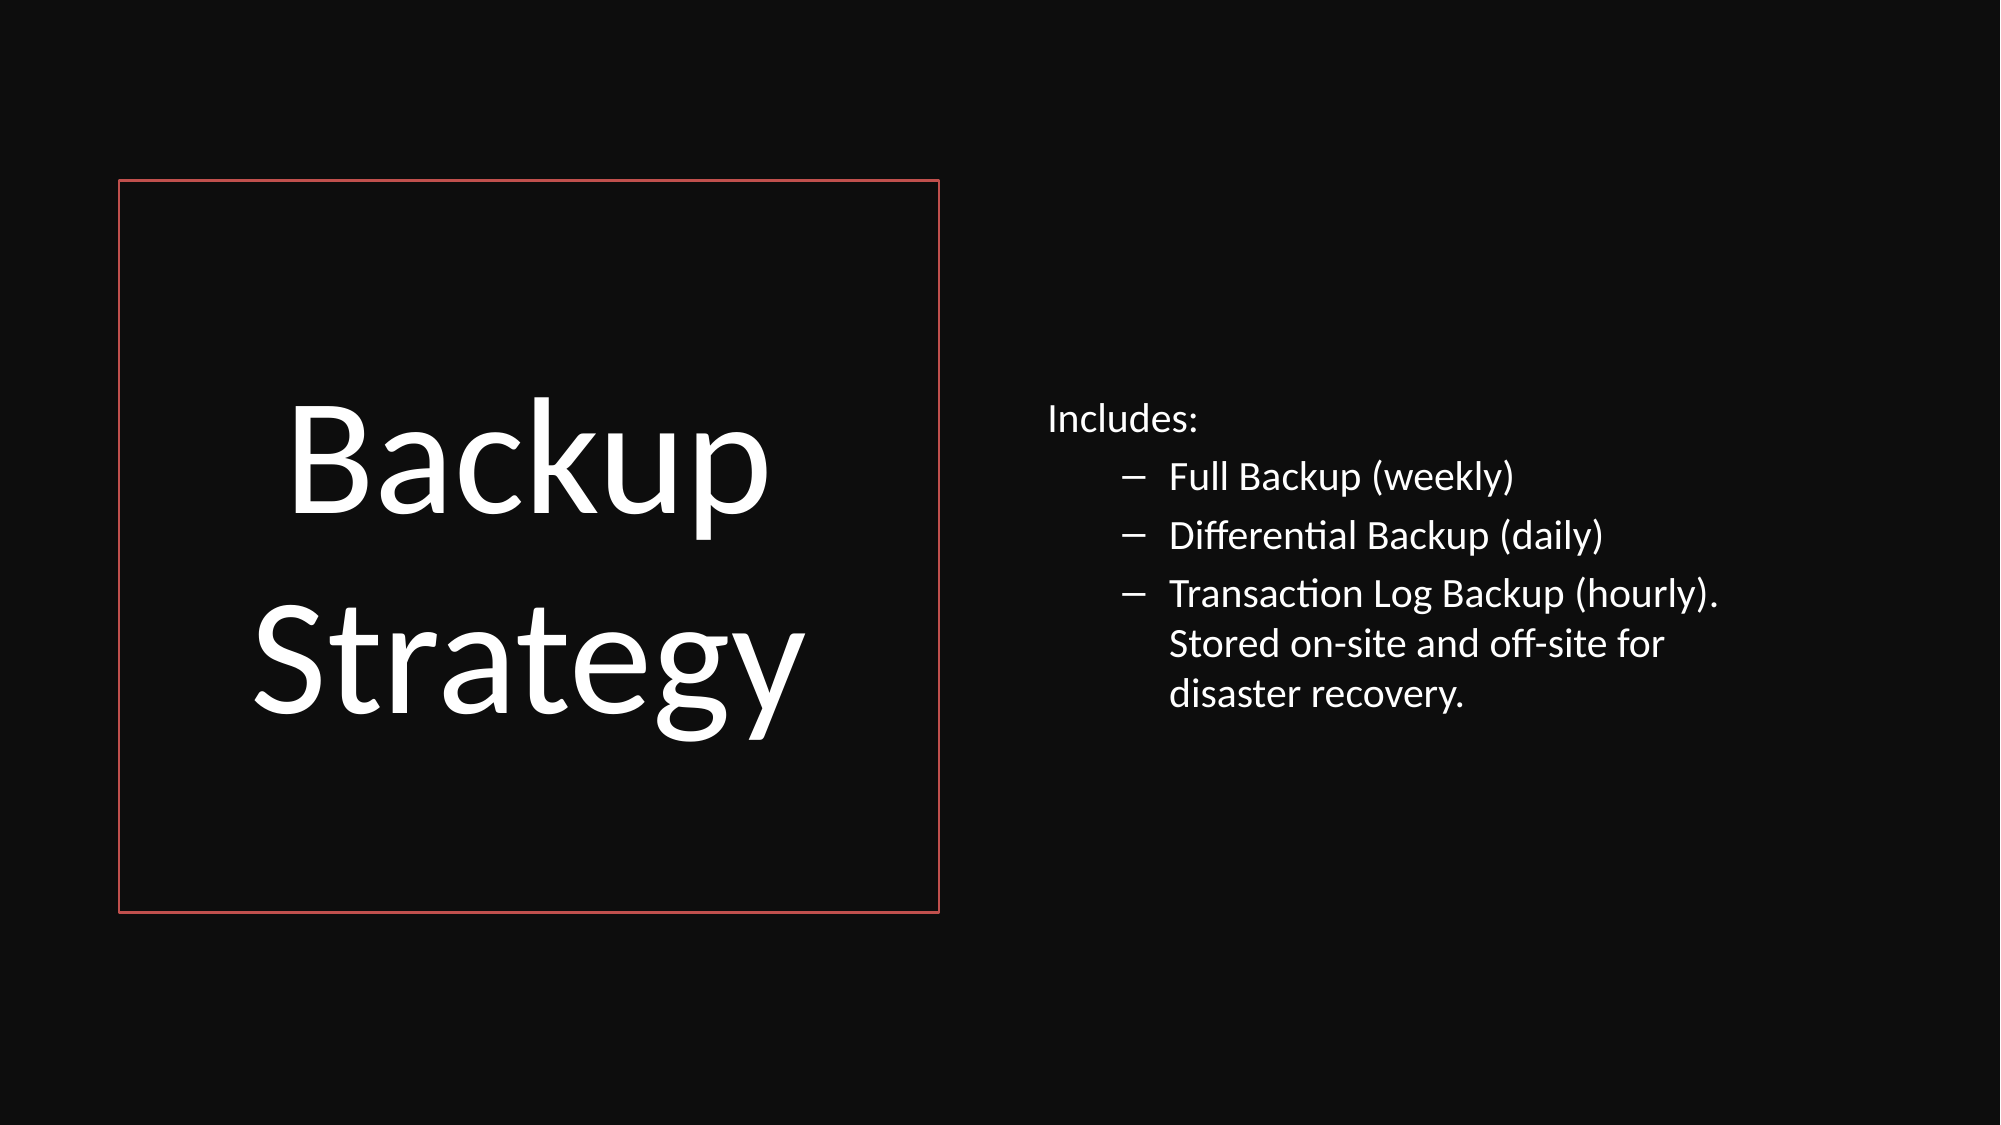

Includes:
Full Backup (weekly)
Differential Backup (daily)
Transaction Log Backup (hourly). Stored on-site and off-site for disaster recovery.

# Backup Strategy